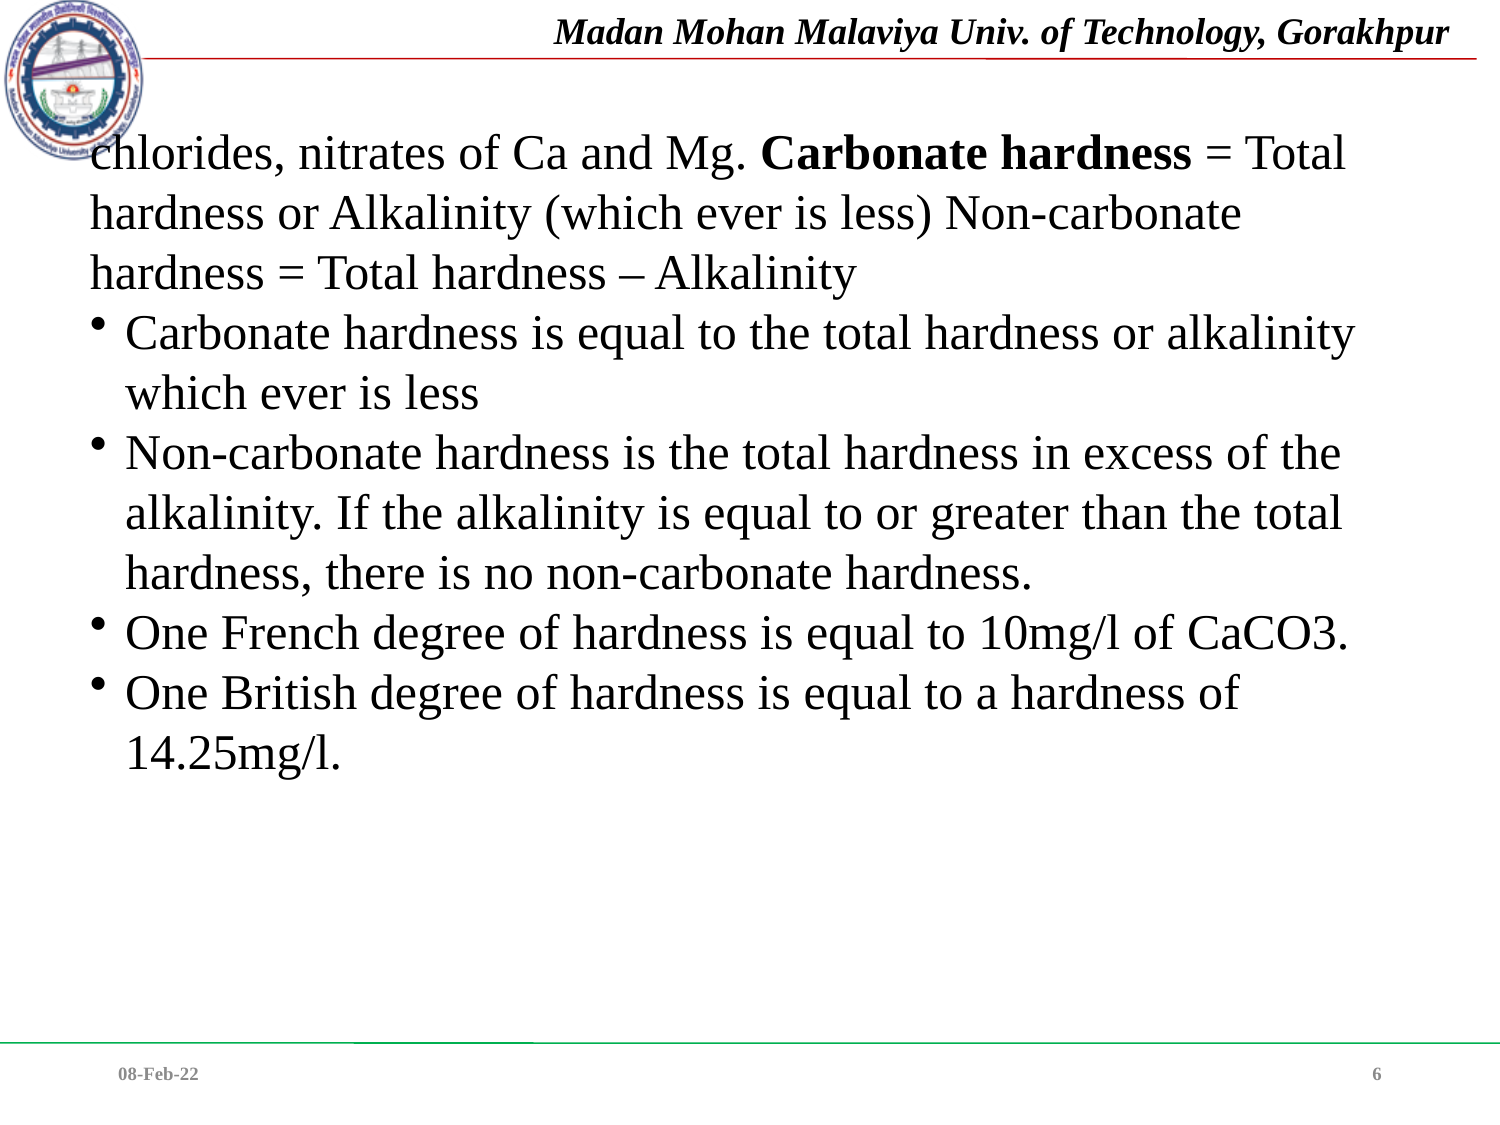

chlorides, nitrates of Ca and Mg. Carbonate hardness = Total hardness or Alkalinity (which ever is less) Non-carbonate hardness = Total hardness – Alkalinity
Carbonate hardness is equal to the total hardness or alkalinity which ever is less
Non-carbonate hardness is the total hardness in excess of the alkalinity. If the alkalinity is equal to or greater than the total hardness, there is no non-carbonate hardness.
One French degree of hardness is equal to 10mg/l of CaCO3.
One British degree of hardness is equal to a hardness of 14.25mg/l.

08-Feb-22

6